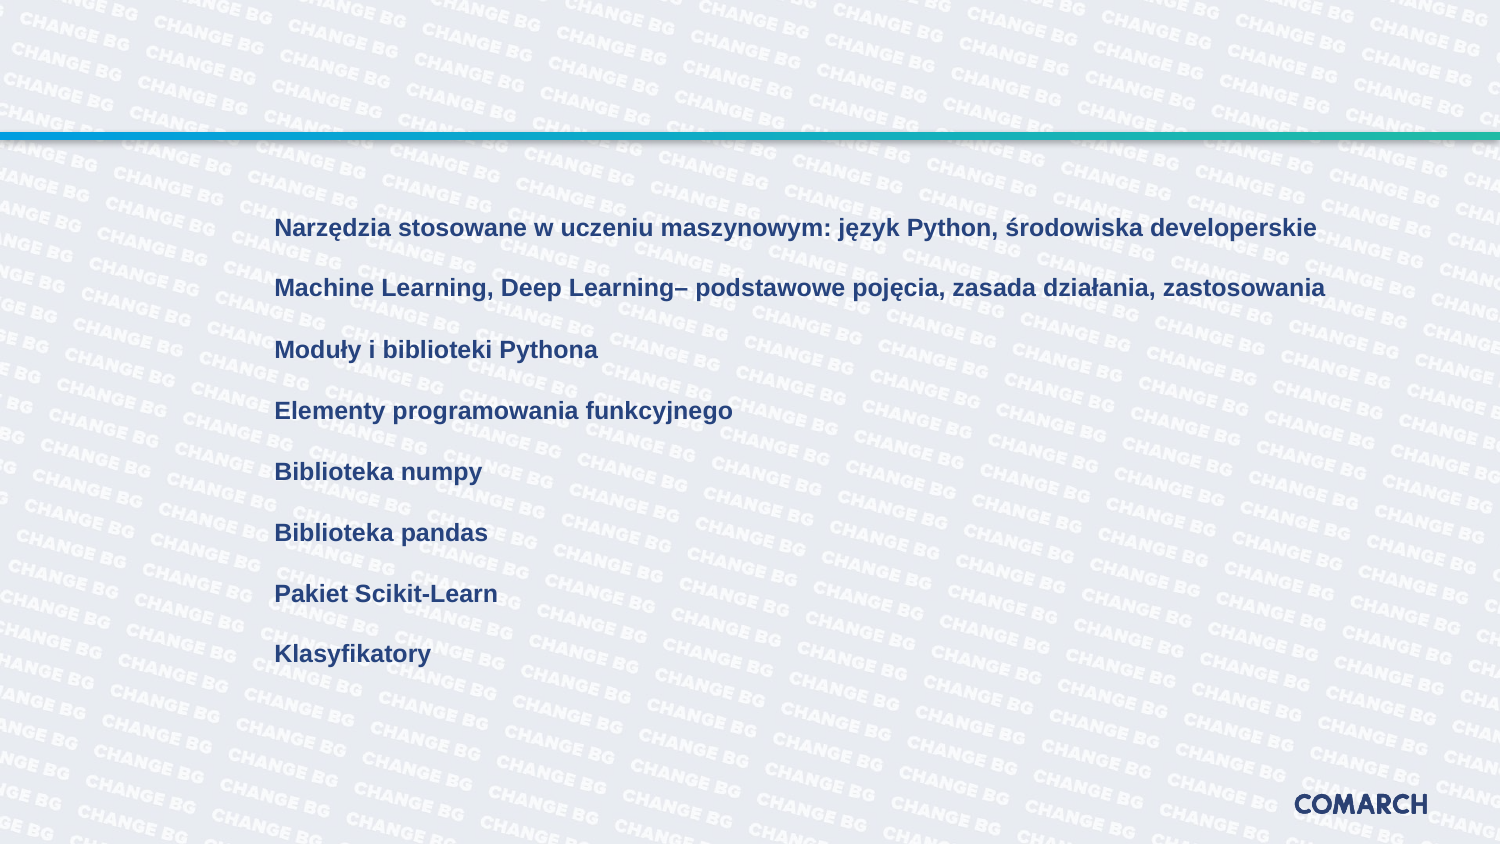

#

Narzędzia stosowane w uczeniu maszynowym: język Python, środowiska developerskie

Machine Learning, Deep Learning– podstawowe pojęcia, zasada działania, zastosowania

Moduły i biblioteki Pythona

Elementy programowania funkcyjnego

Biblioteka numpy

Biblioteka pandas

Pakiet Scikit-Learn

Klasyfikatory